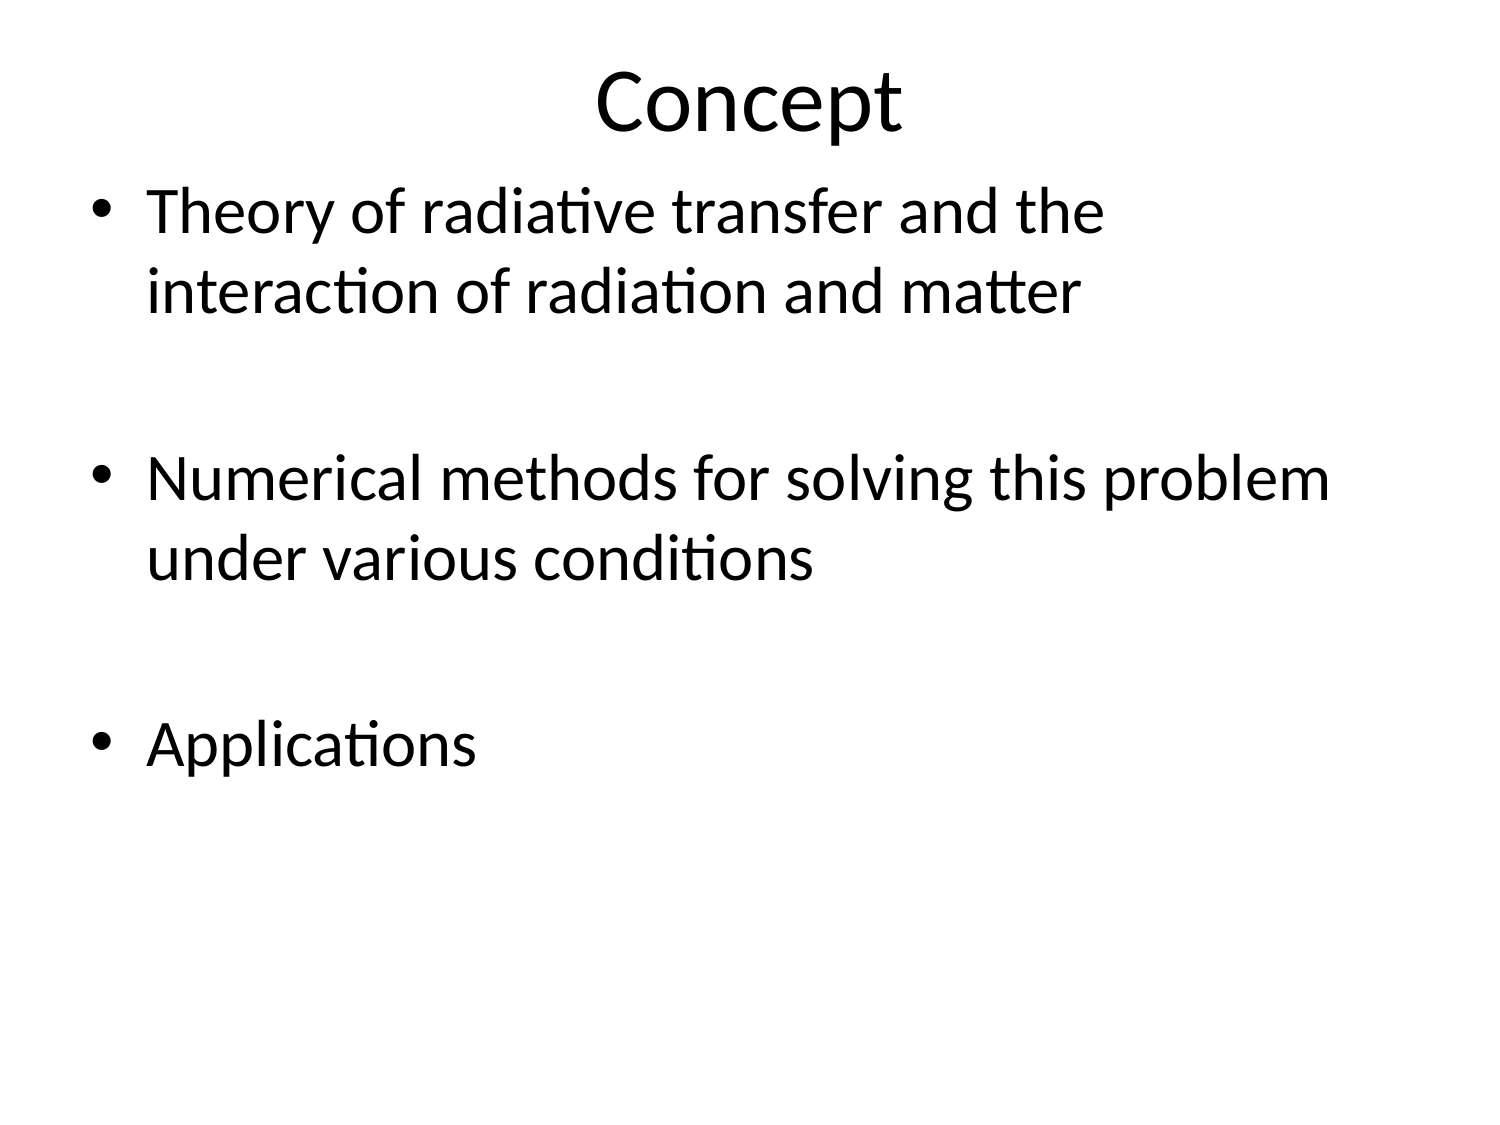

# Concept
Theory of radiative transfer and the interaction of radiation and matter

Numerical methods for solving this problem under various conditions

Applications